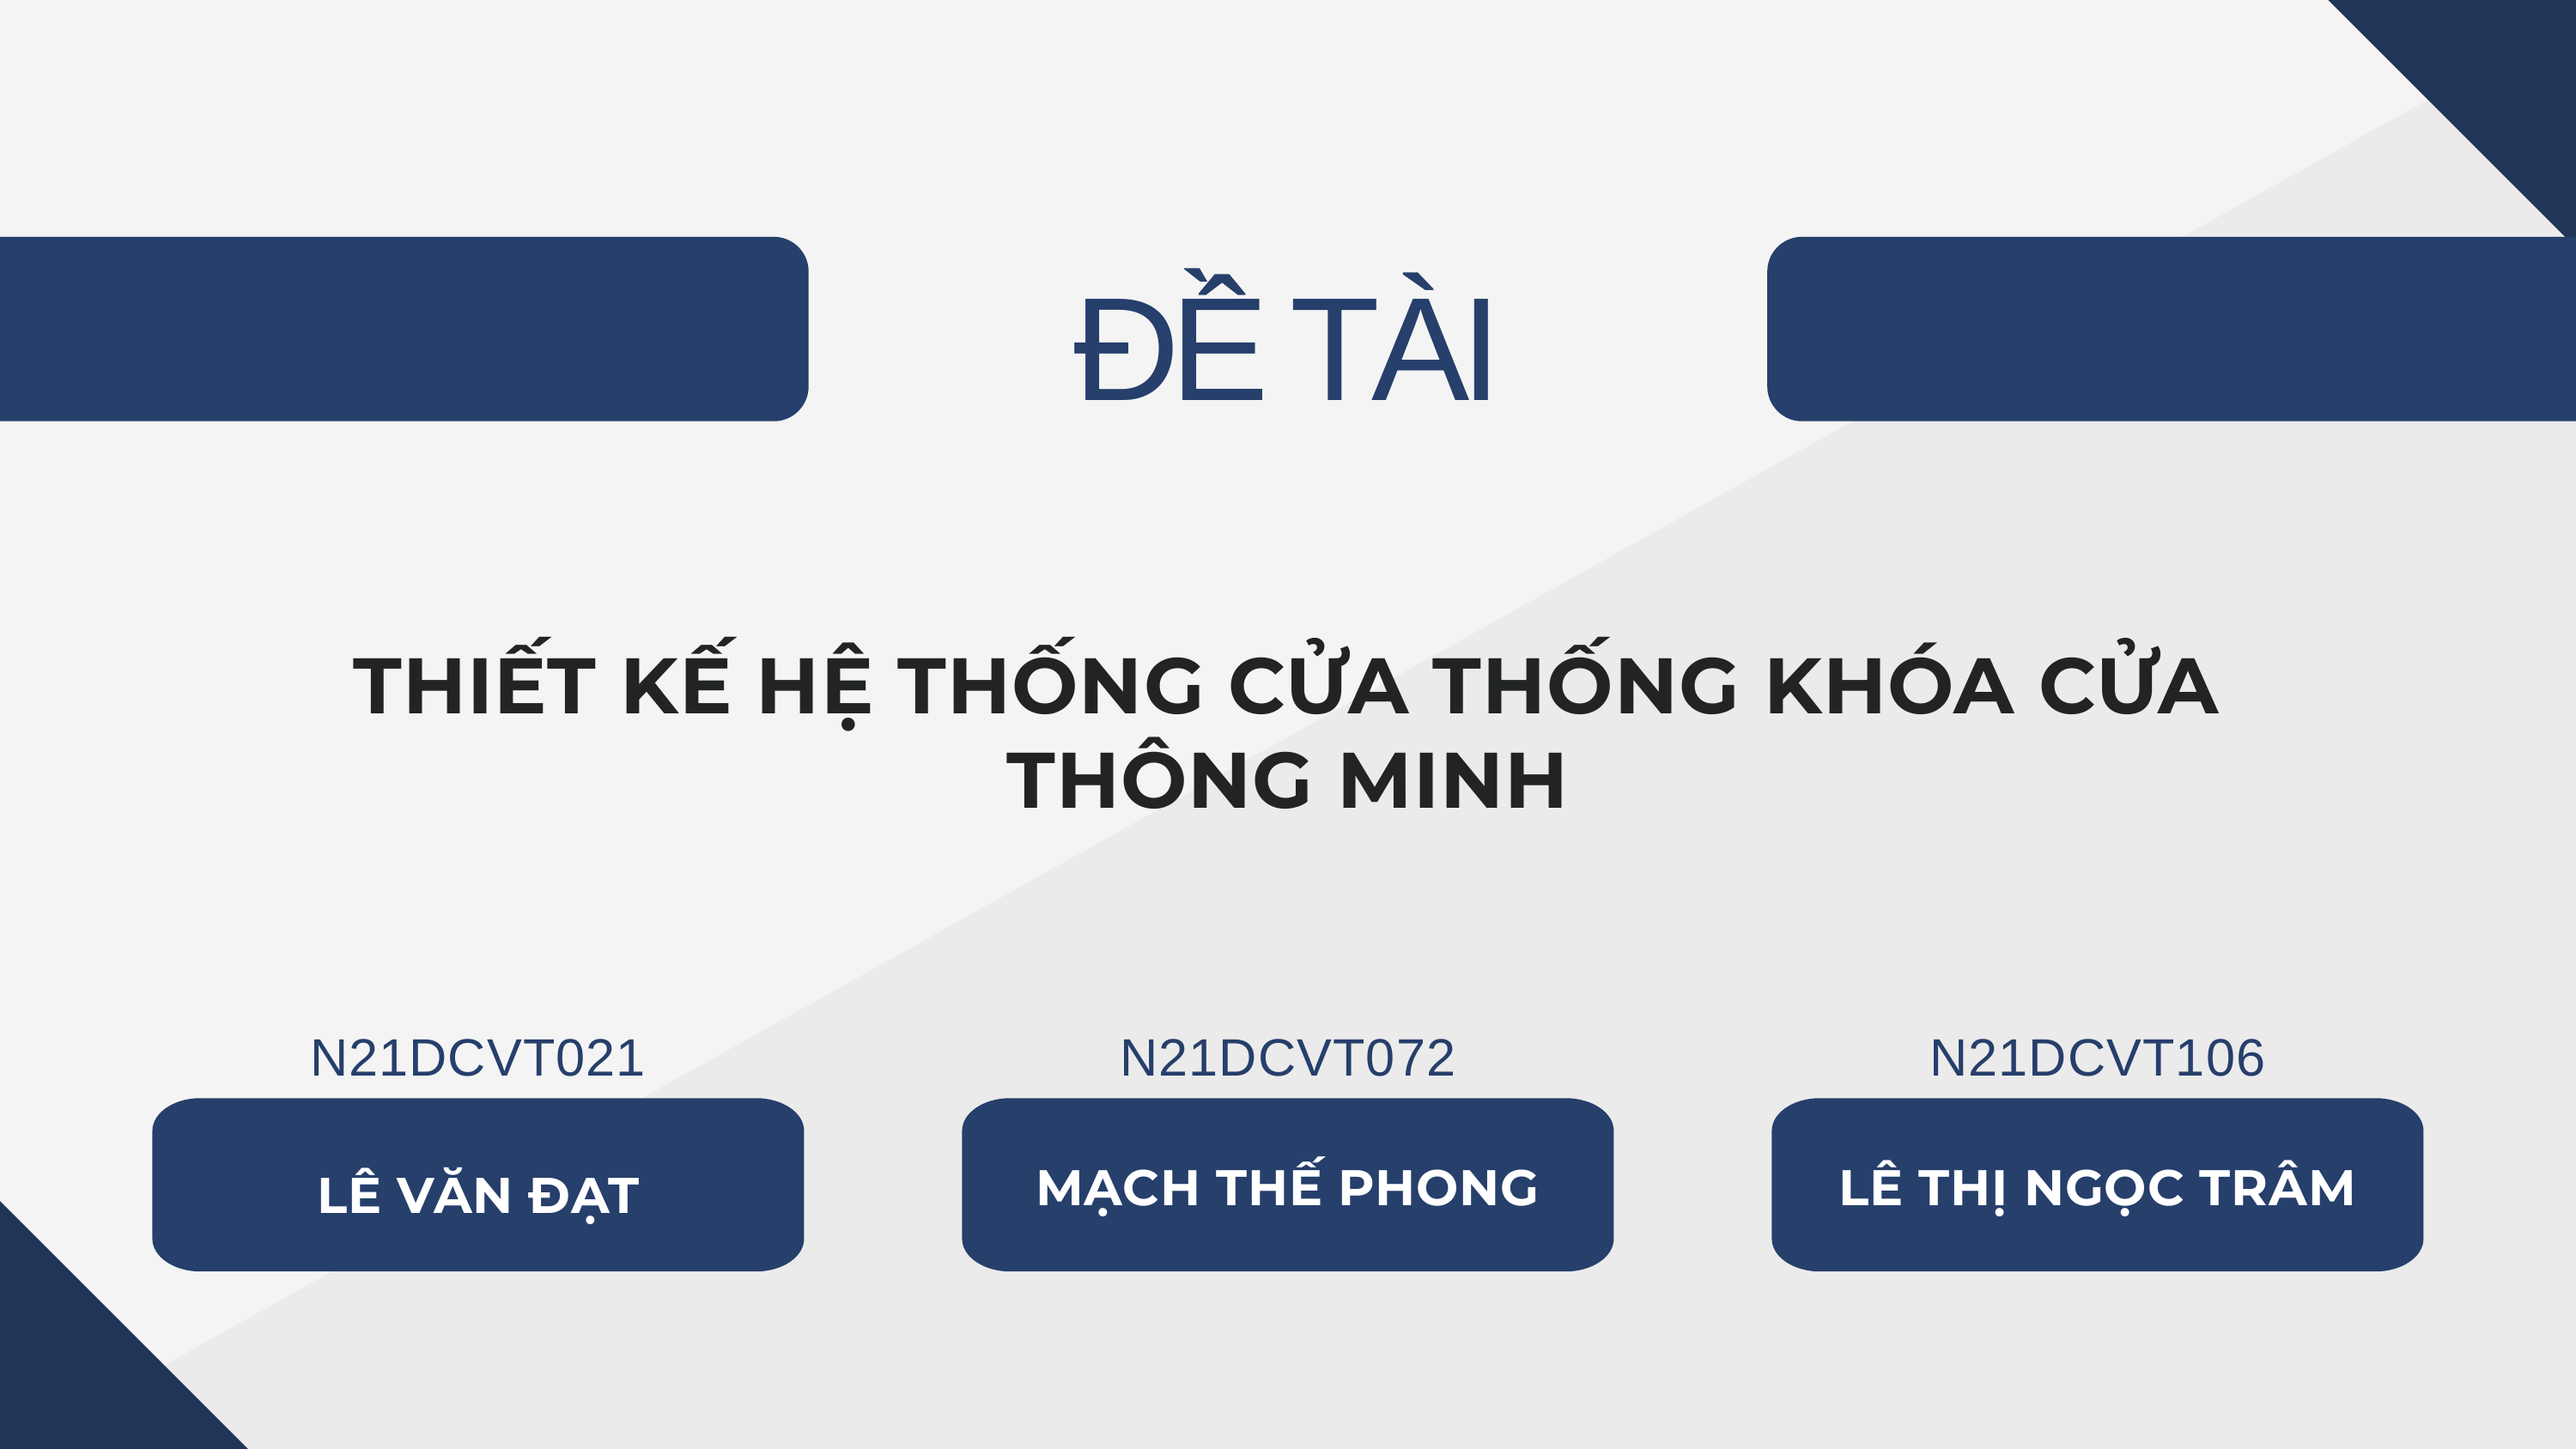

ĐỀ TÀI

THIẾT KẾ HỆ THỐNG CỬA THỐNG KHÓA CỬA THÔNG MINH
N21DCVT021
N21DCVT072
N21DCVT106

MẠCH THẾ PHONG
LÊ THỊ NGỌC TRÂM
LÊ VĂN ĐẠT